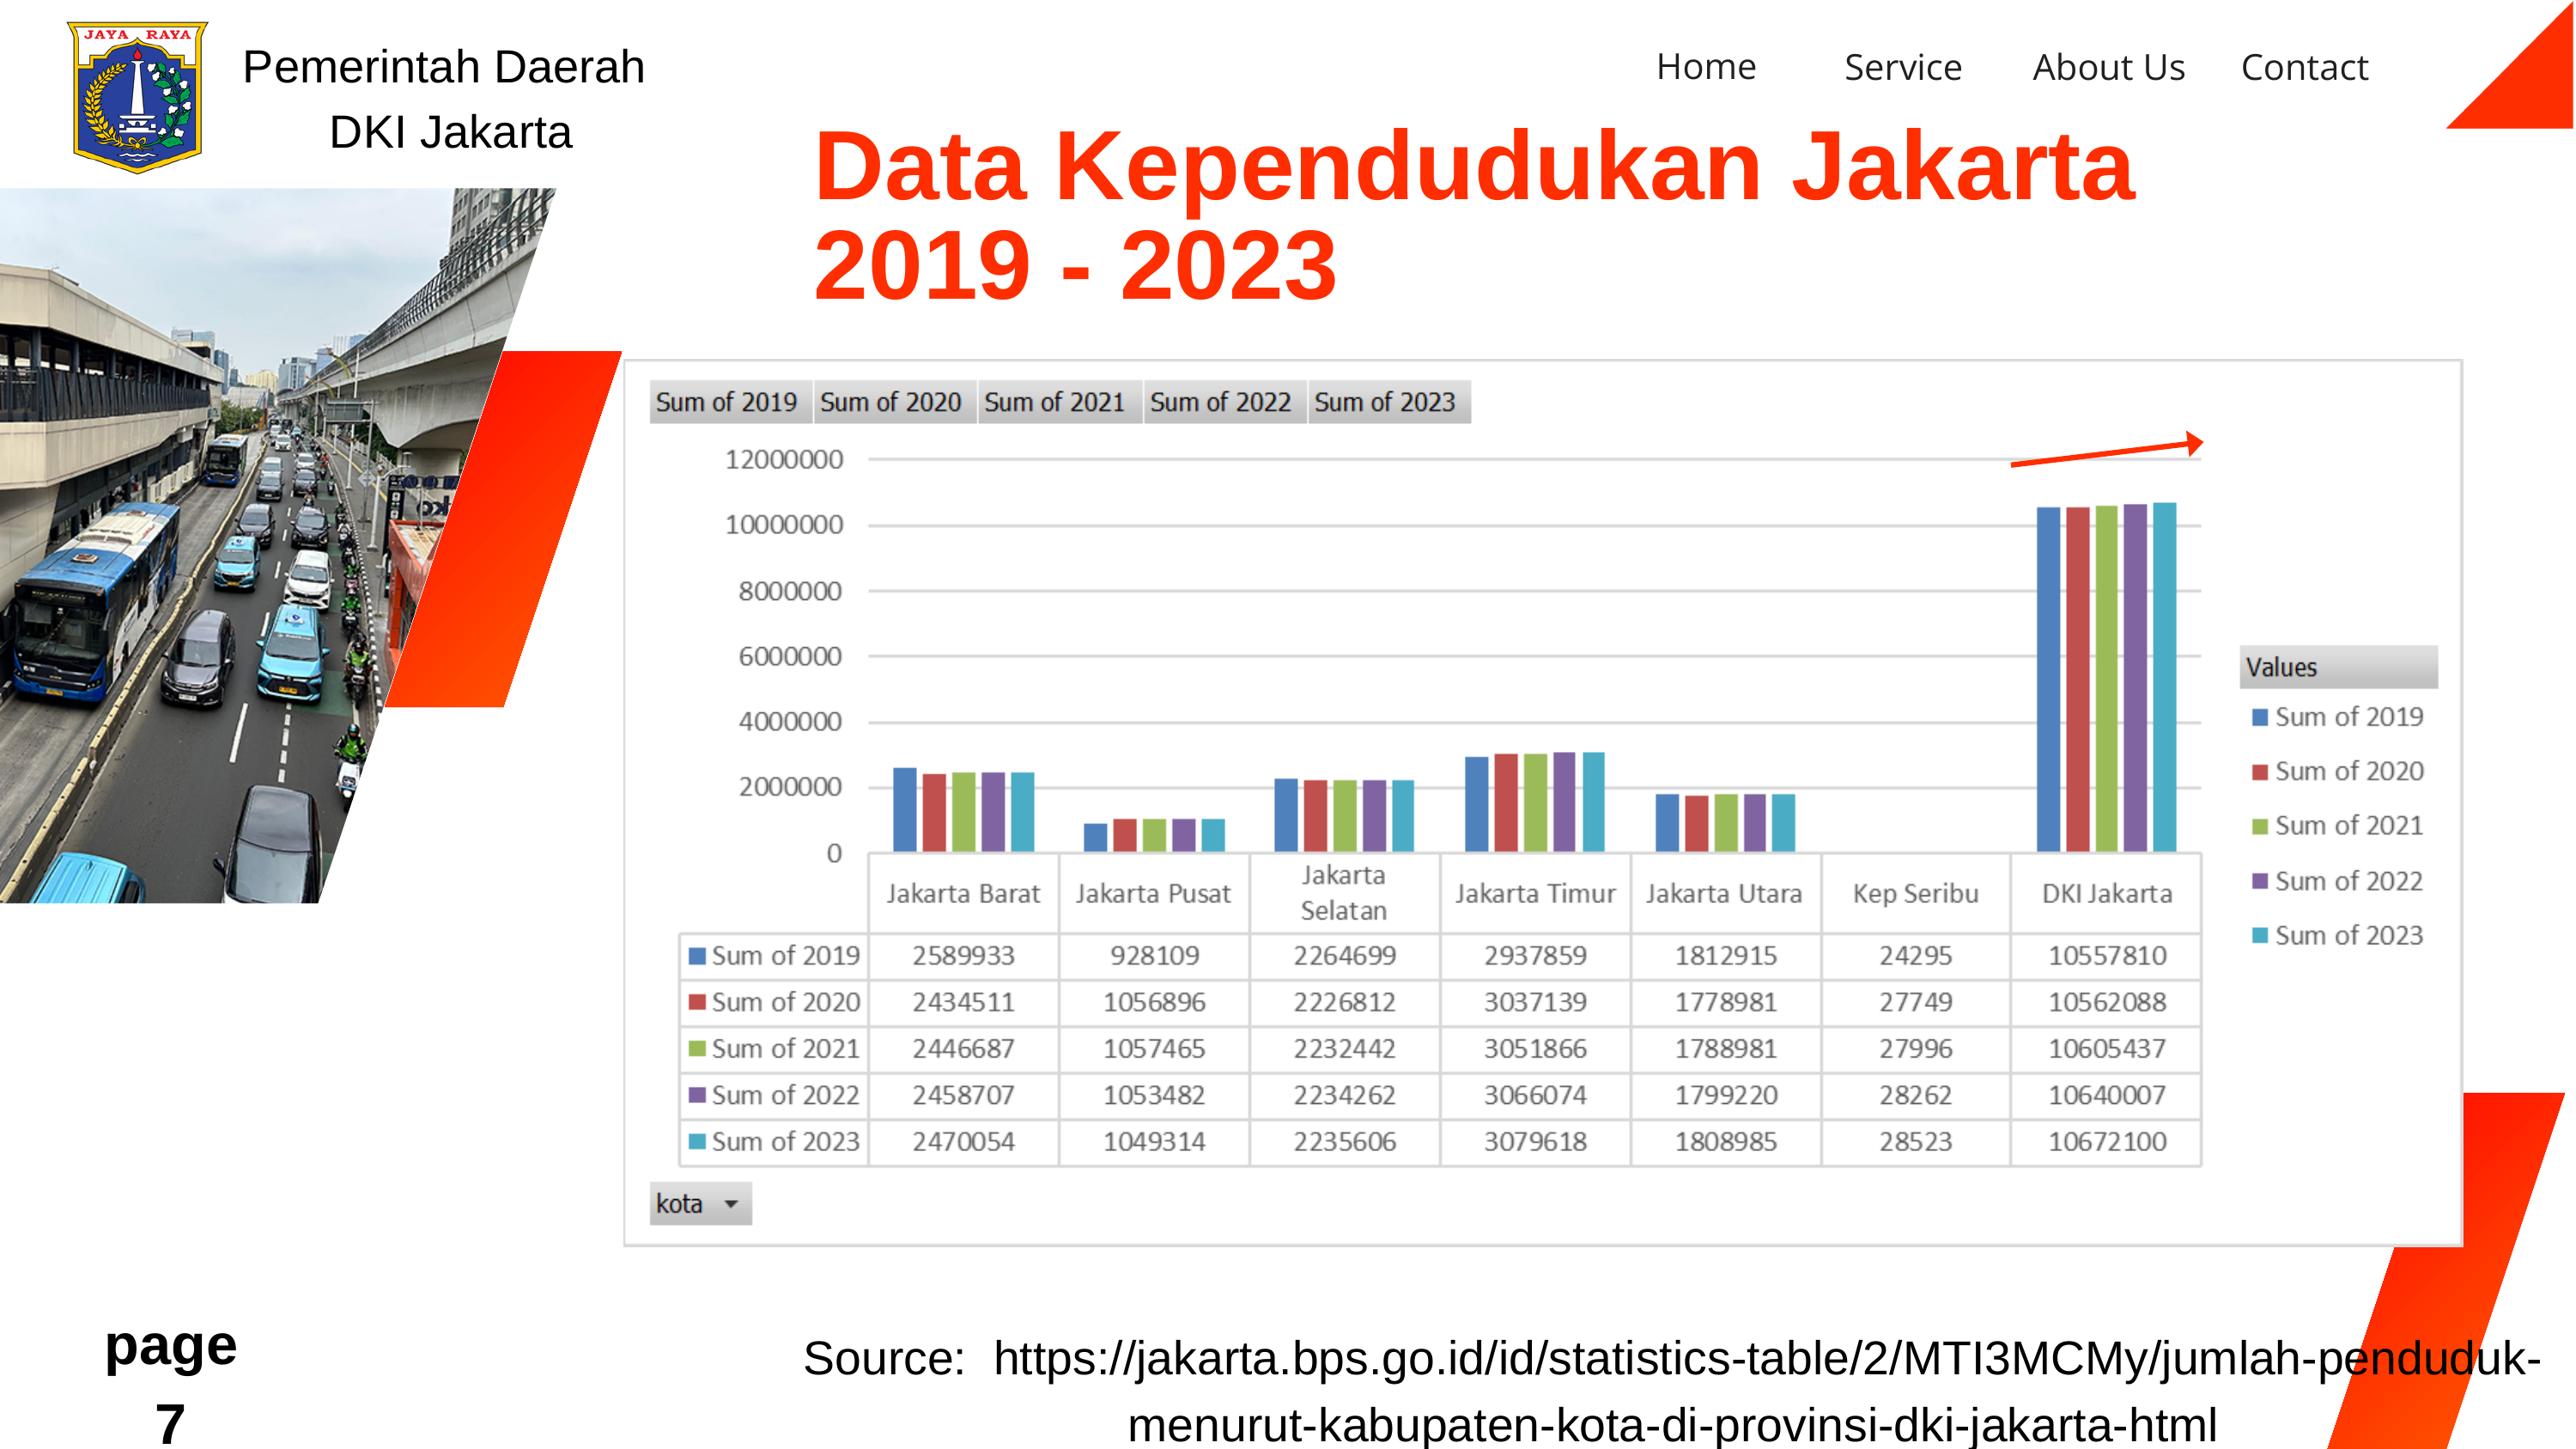

Pemerintah Daerah
DKI Jakarta
Home
Service
About Us
Contact
Data Kependudukan Jakarta 2019 - 2023

page 7
Source:  https://jakarta.bps.go.id/id/statistics-table/2/MTI3MCMy/jumlah-penduduk-menurut-kabupaten-kota-di-provinsi-dki-jakarta-html